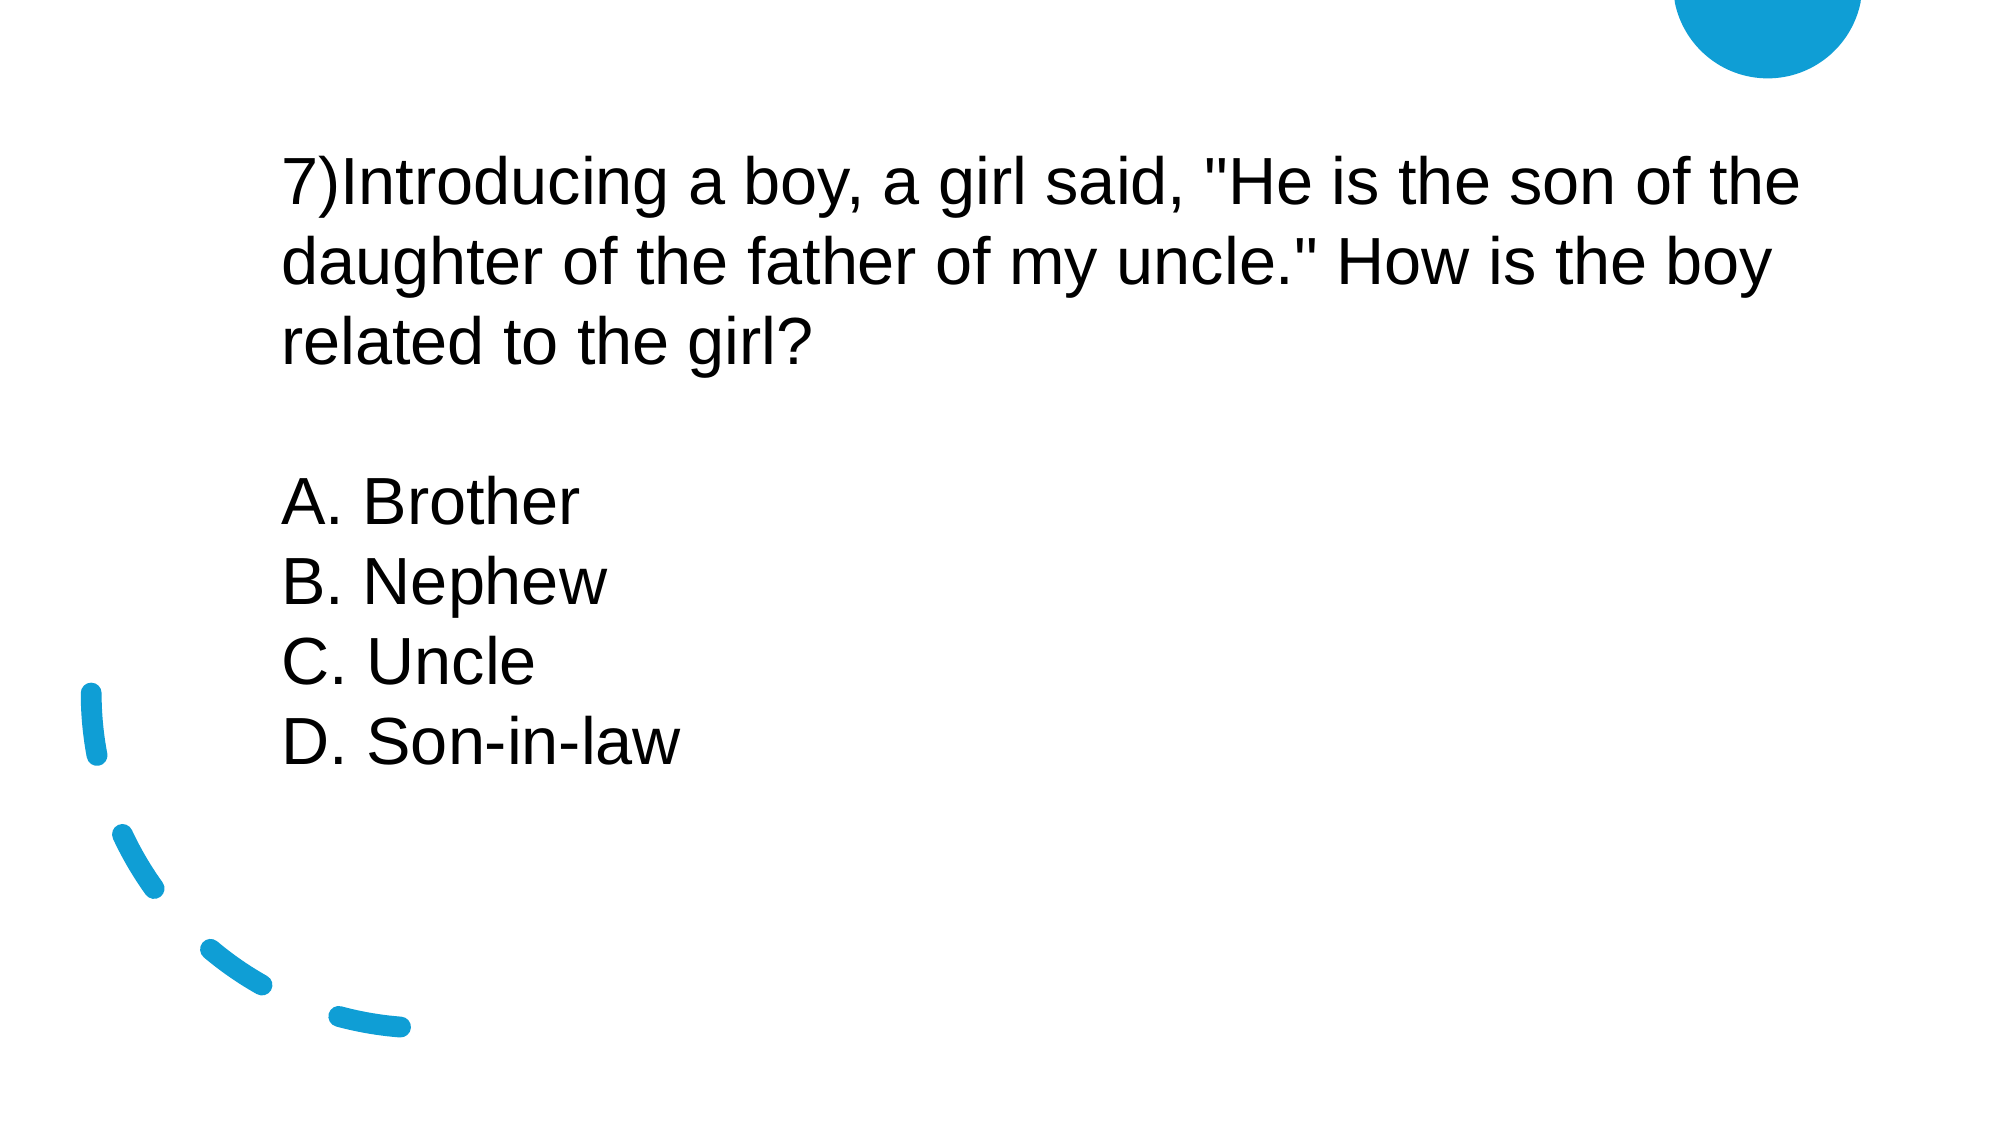

7)Introducing a boy, a girl said, "He is the son of the daughter of the father of my uncle." How is the boy related to the girl?

A. Brother
B. Nephew
C. Uncle
D. Son-in-law